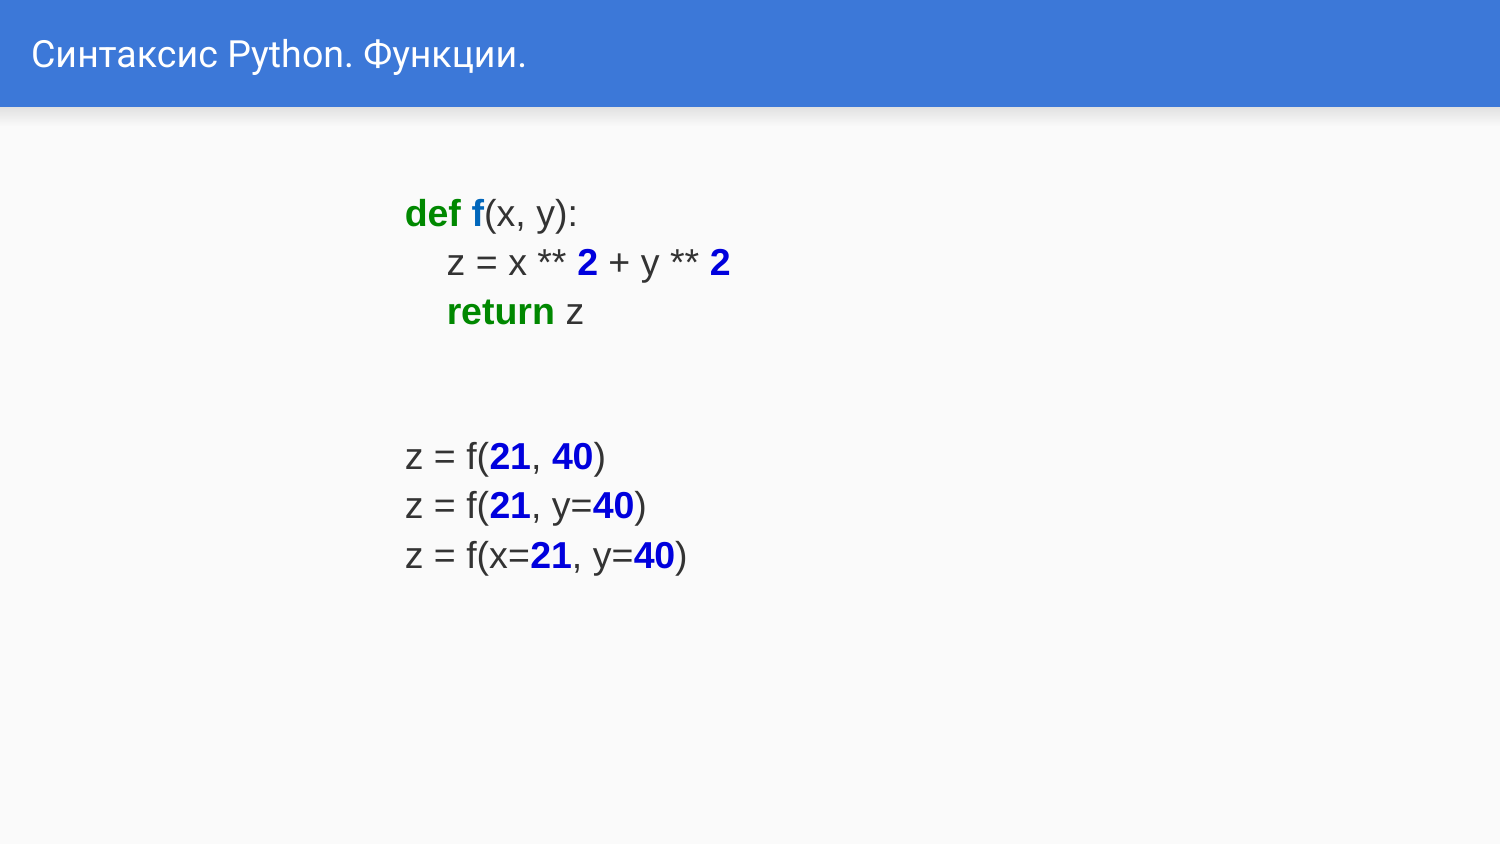

# Синтаксис Python. Функции.
def f(x, y):
    z = x ** 2 + y ** 2
    return z

z = f(21, 40)
z = f(21, y=40)
z = f(x=21, y=40)